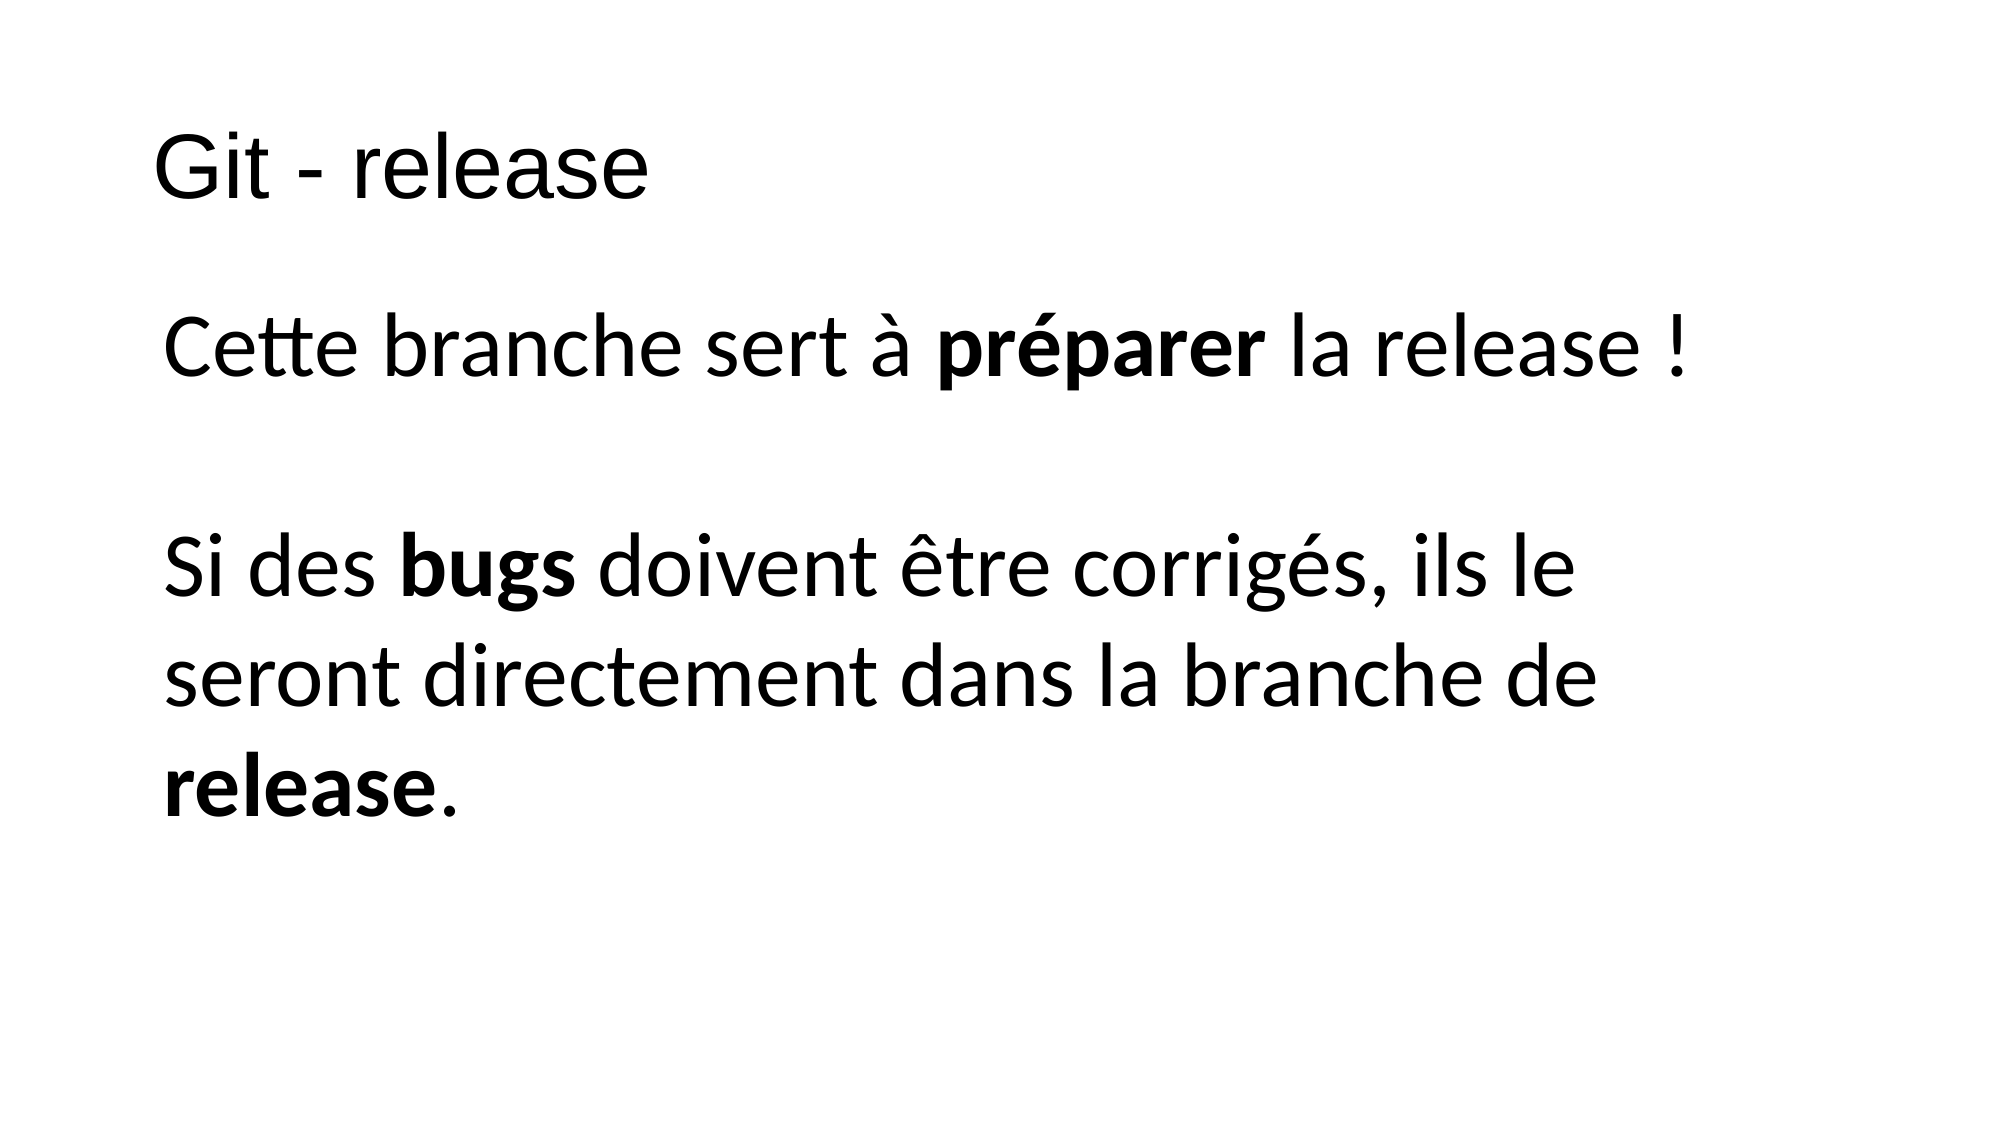

# Git - release
Cette branche sert à préparer la release !

Si des bugs doivent être corrigés, ils le seront directement dans la branche de release.